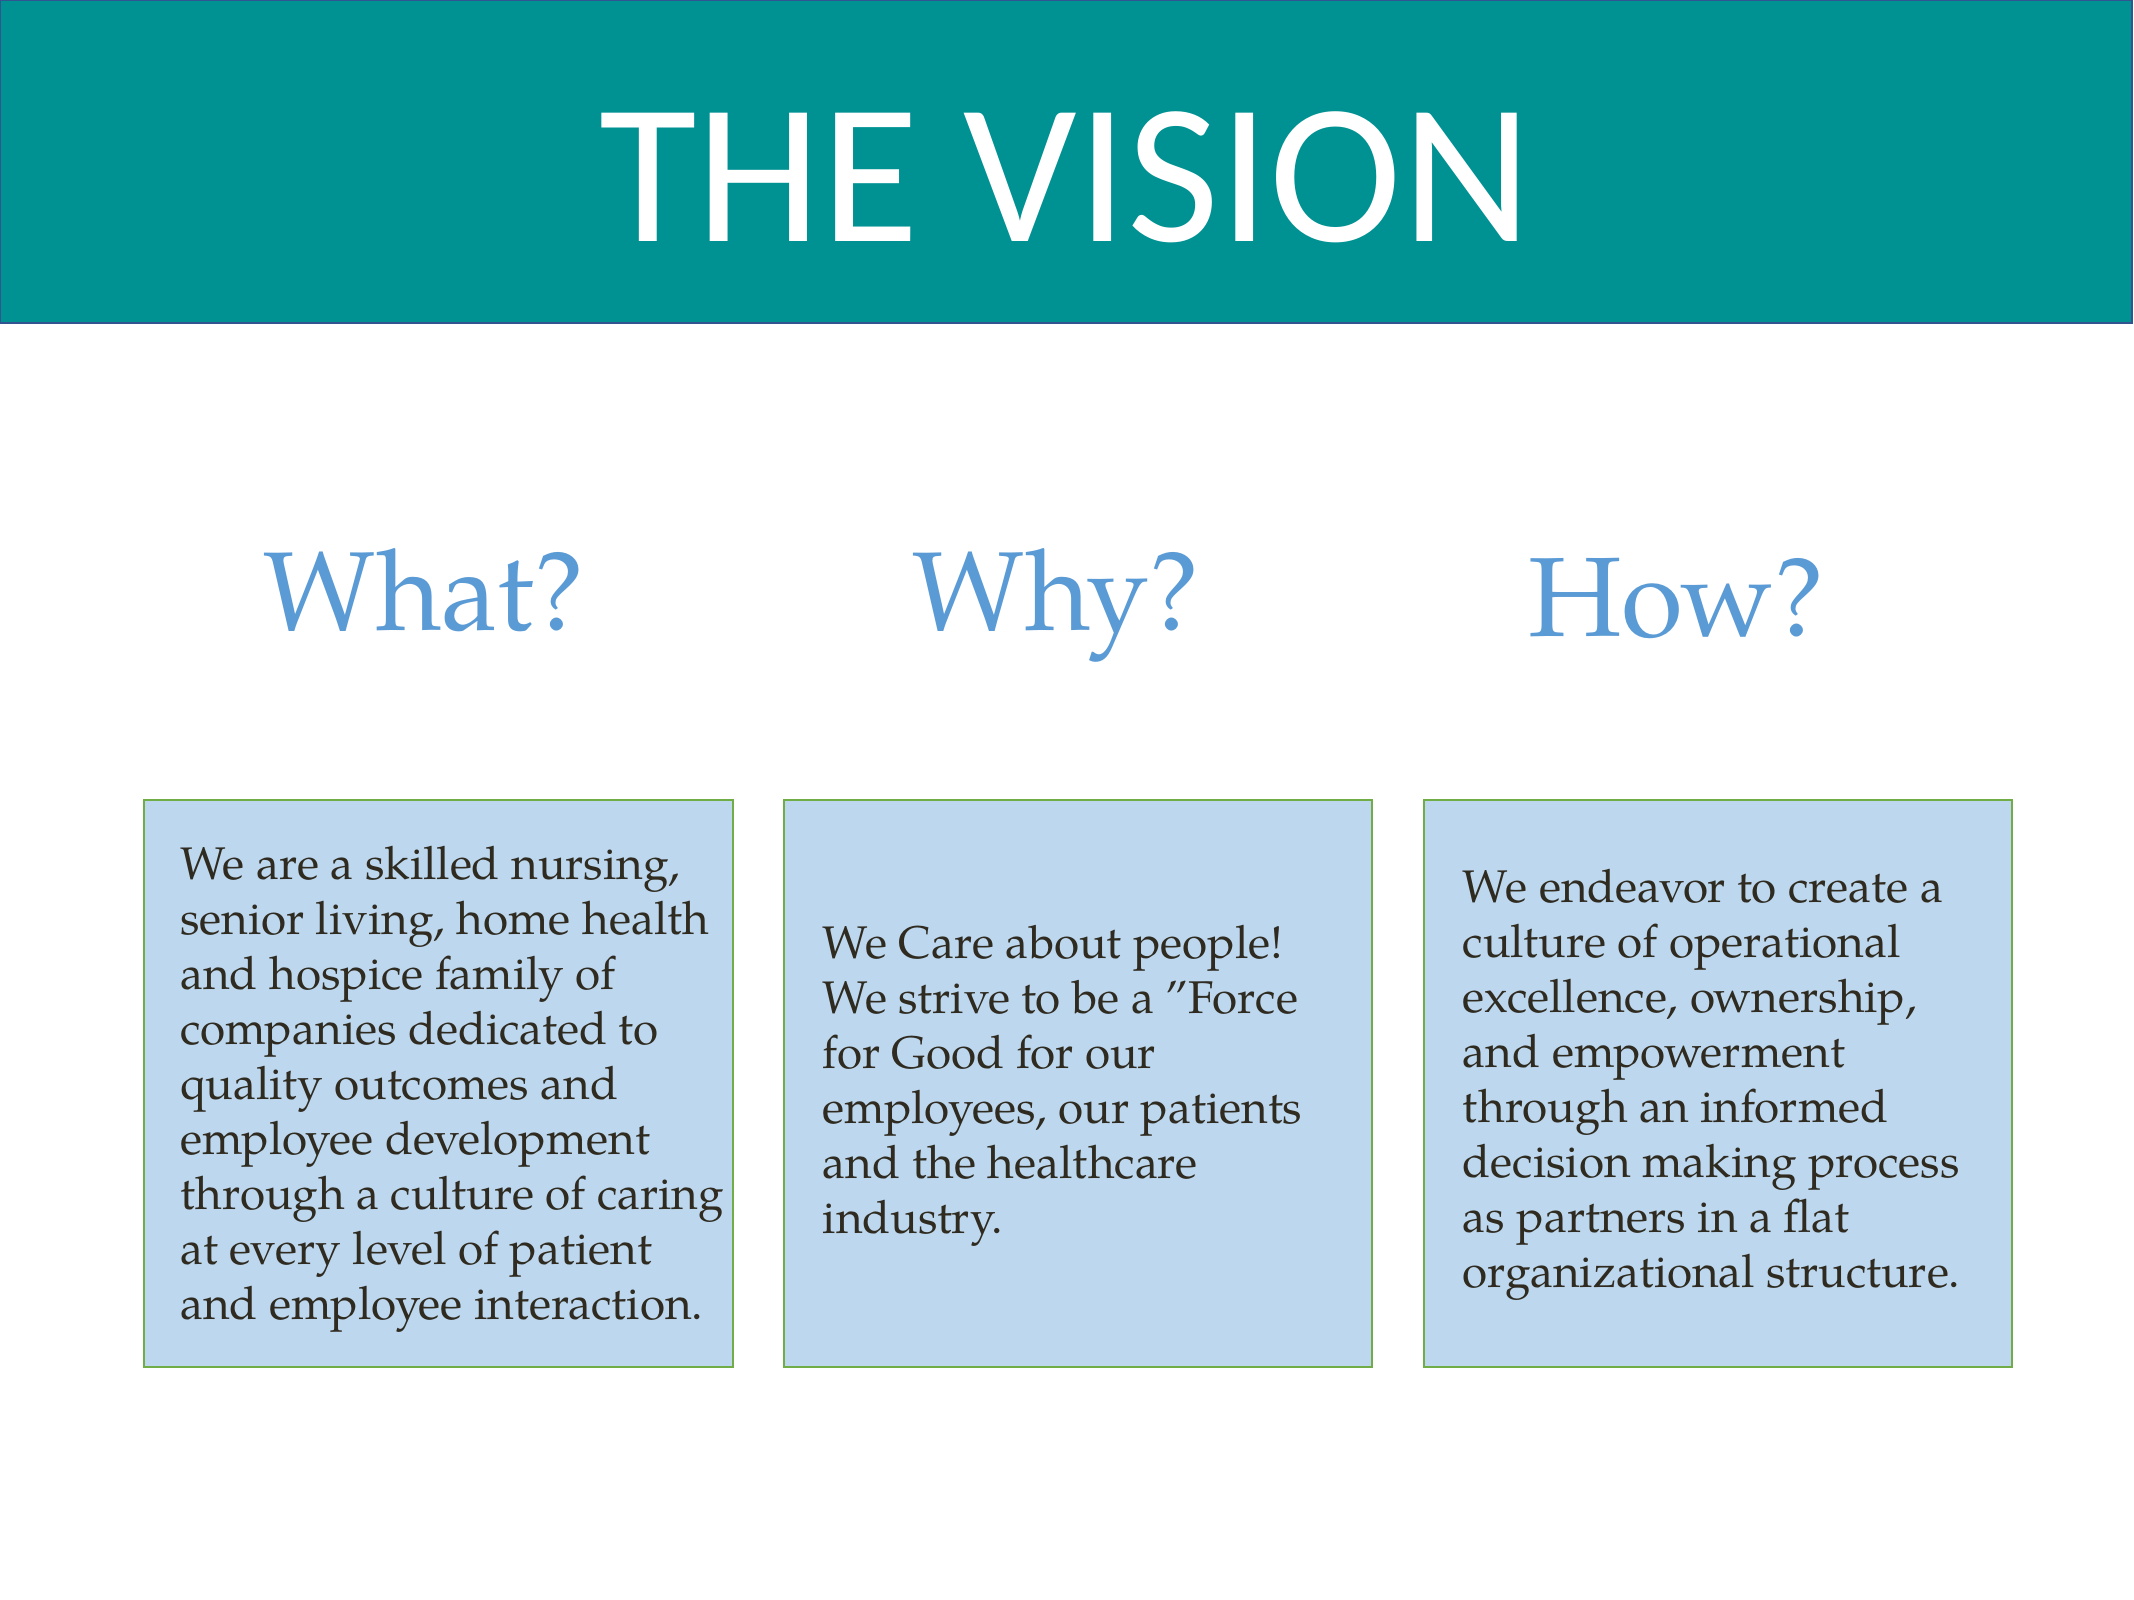

THE VISION
What?
Why?
 How?

We are a skilled nursing, senior living, home health and hospice family of companies dedicated to quality outcomes and employee development through a culture of caring at every level of patient and employee interaction.
We endeavor to create a culture of operational excellence, ownership, and empowerment through an informed decision making process as partners in a flat organizational structure.
We Care about people! We strive to be a ”Force for Good for our employees, our patients and the healthcare industry.